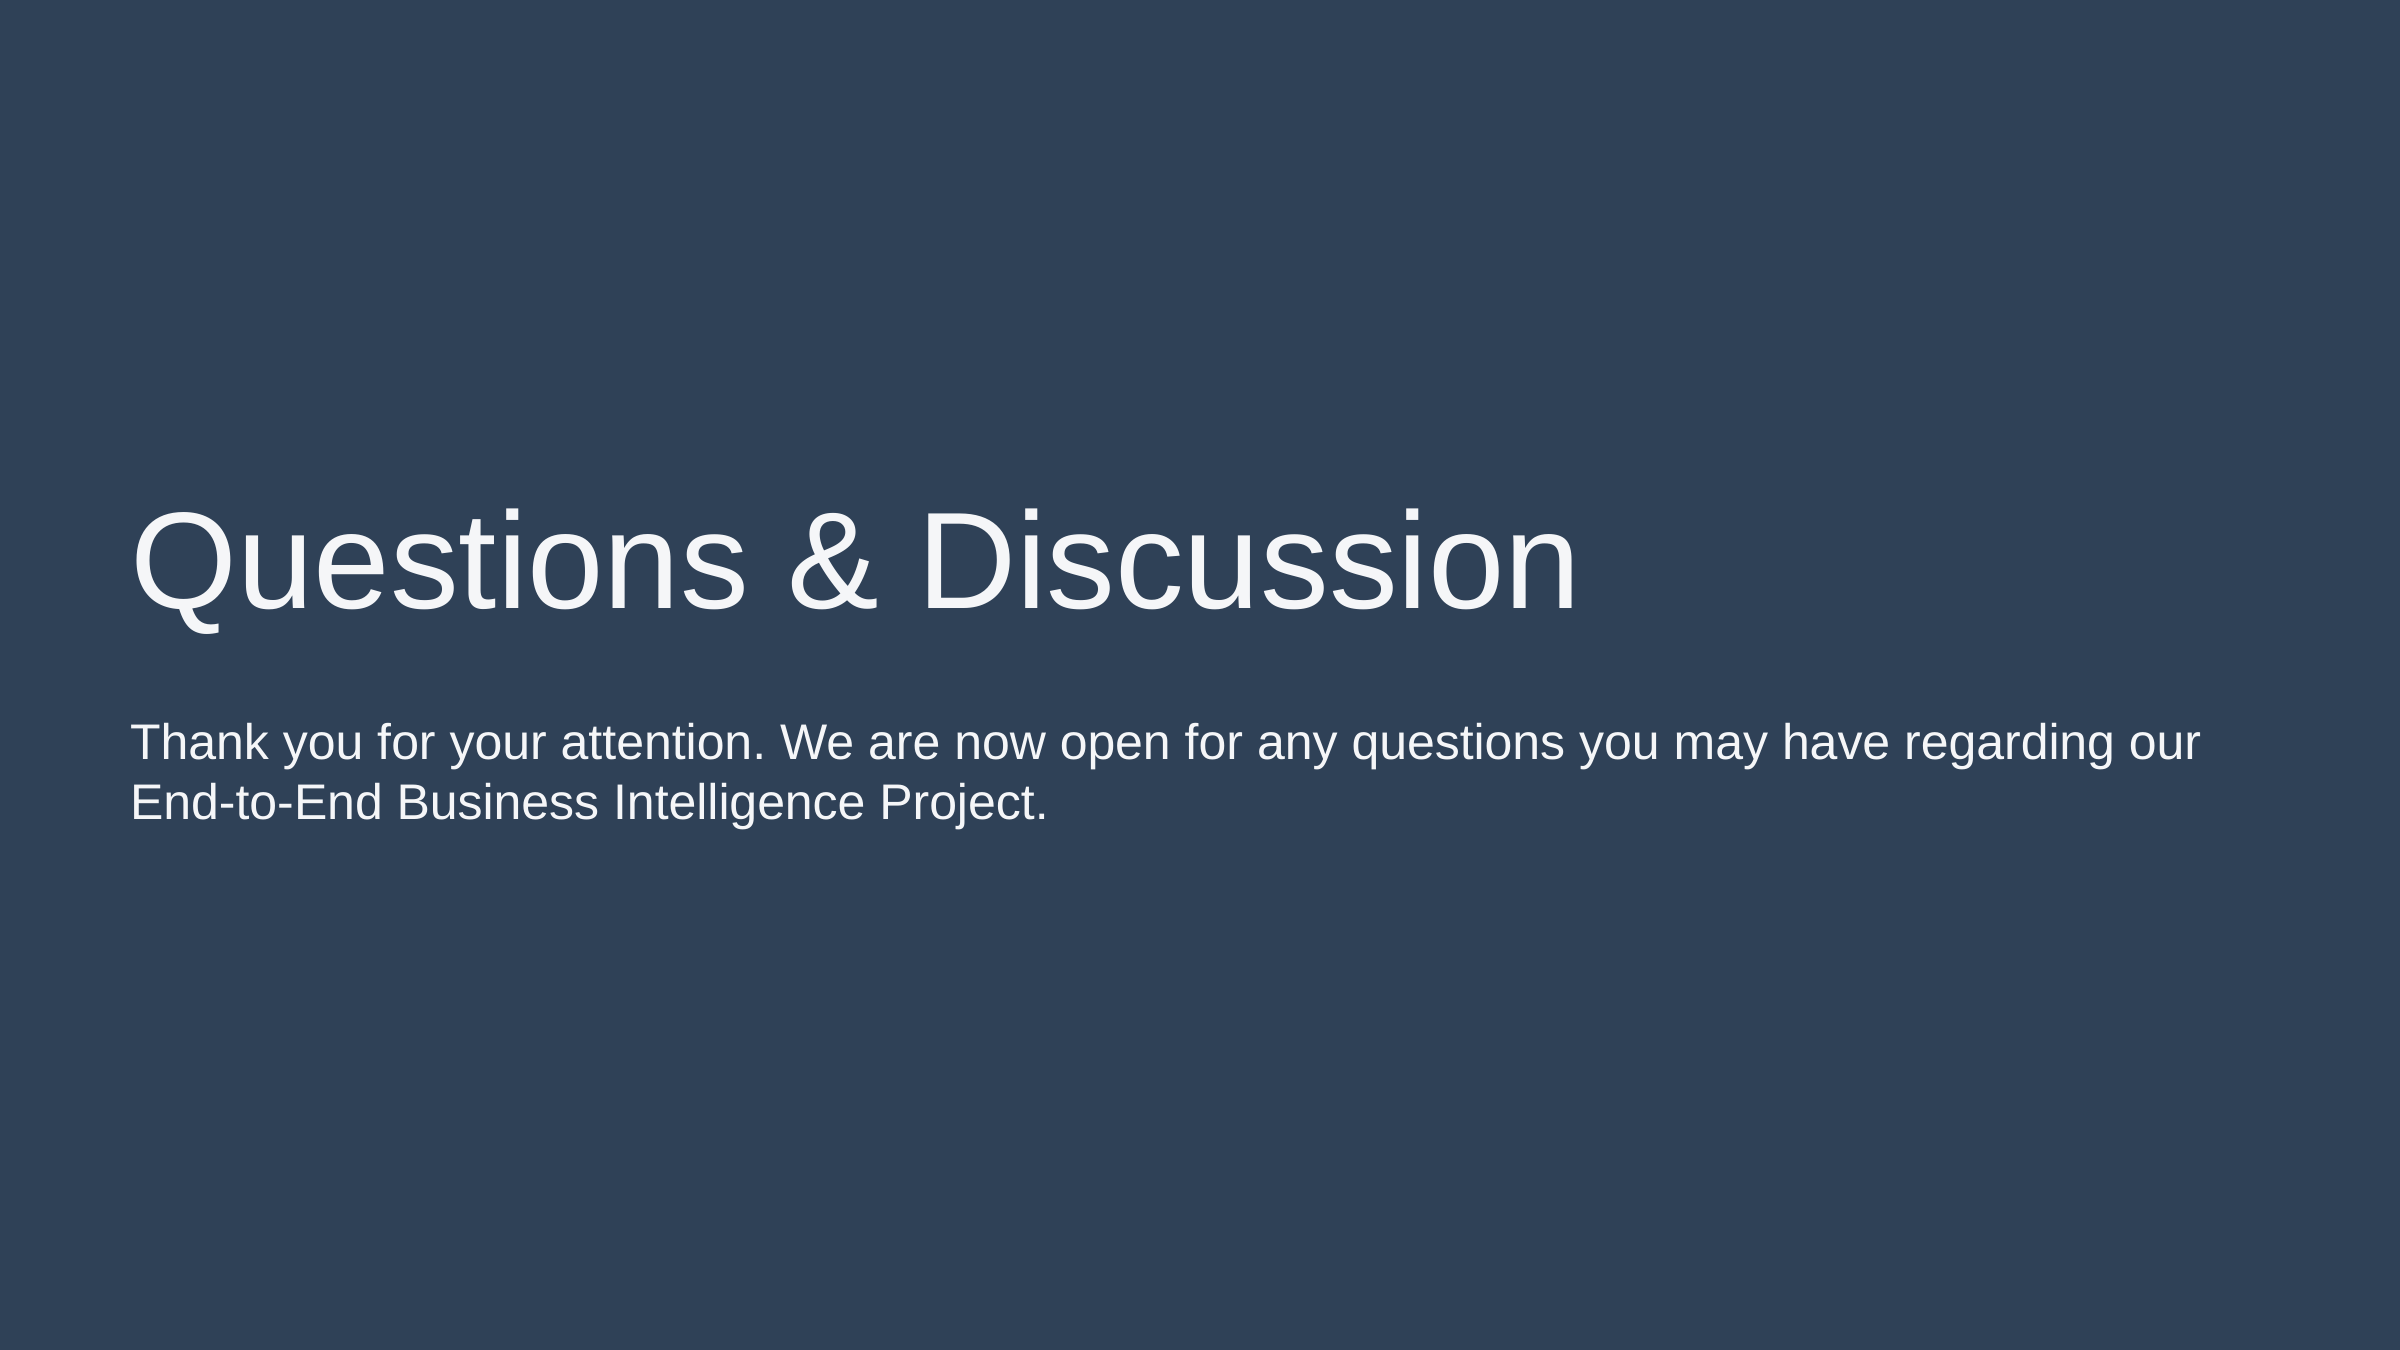

Questions & Discussion
Thank you for your attention. We are now open for any questions you may have regarding our End-to-End Business Intelligence Project.